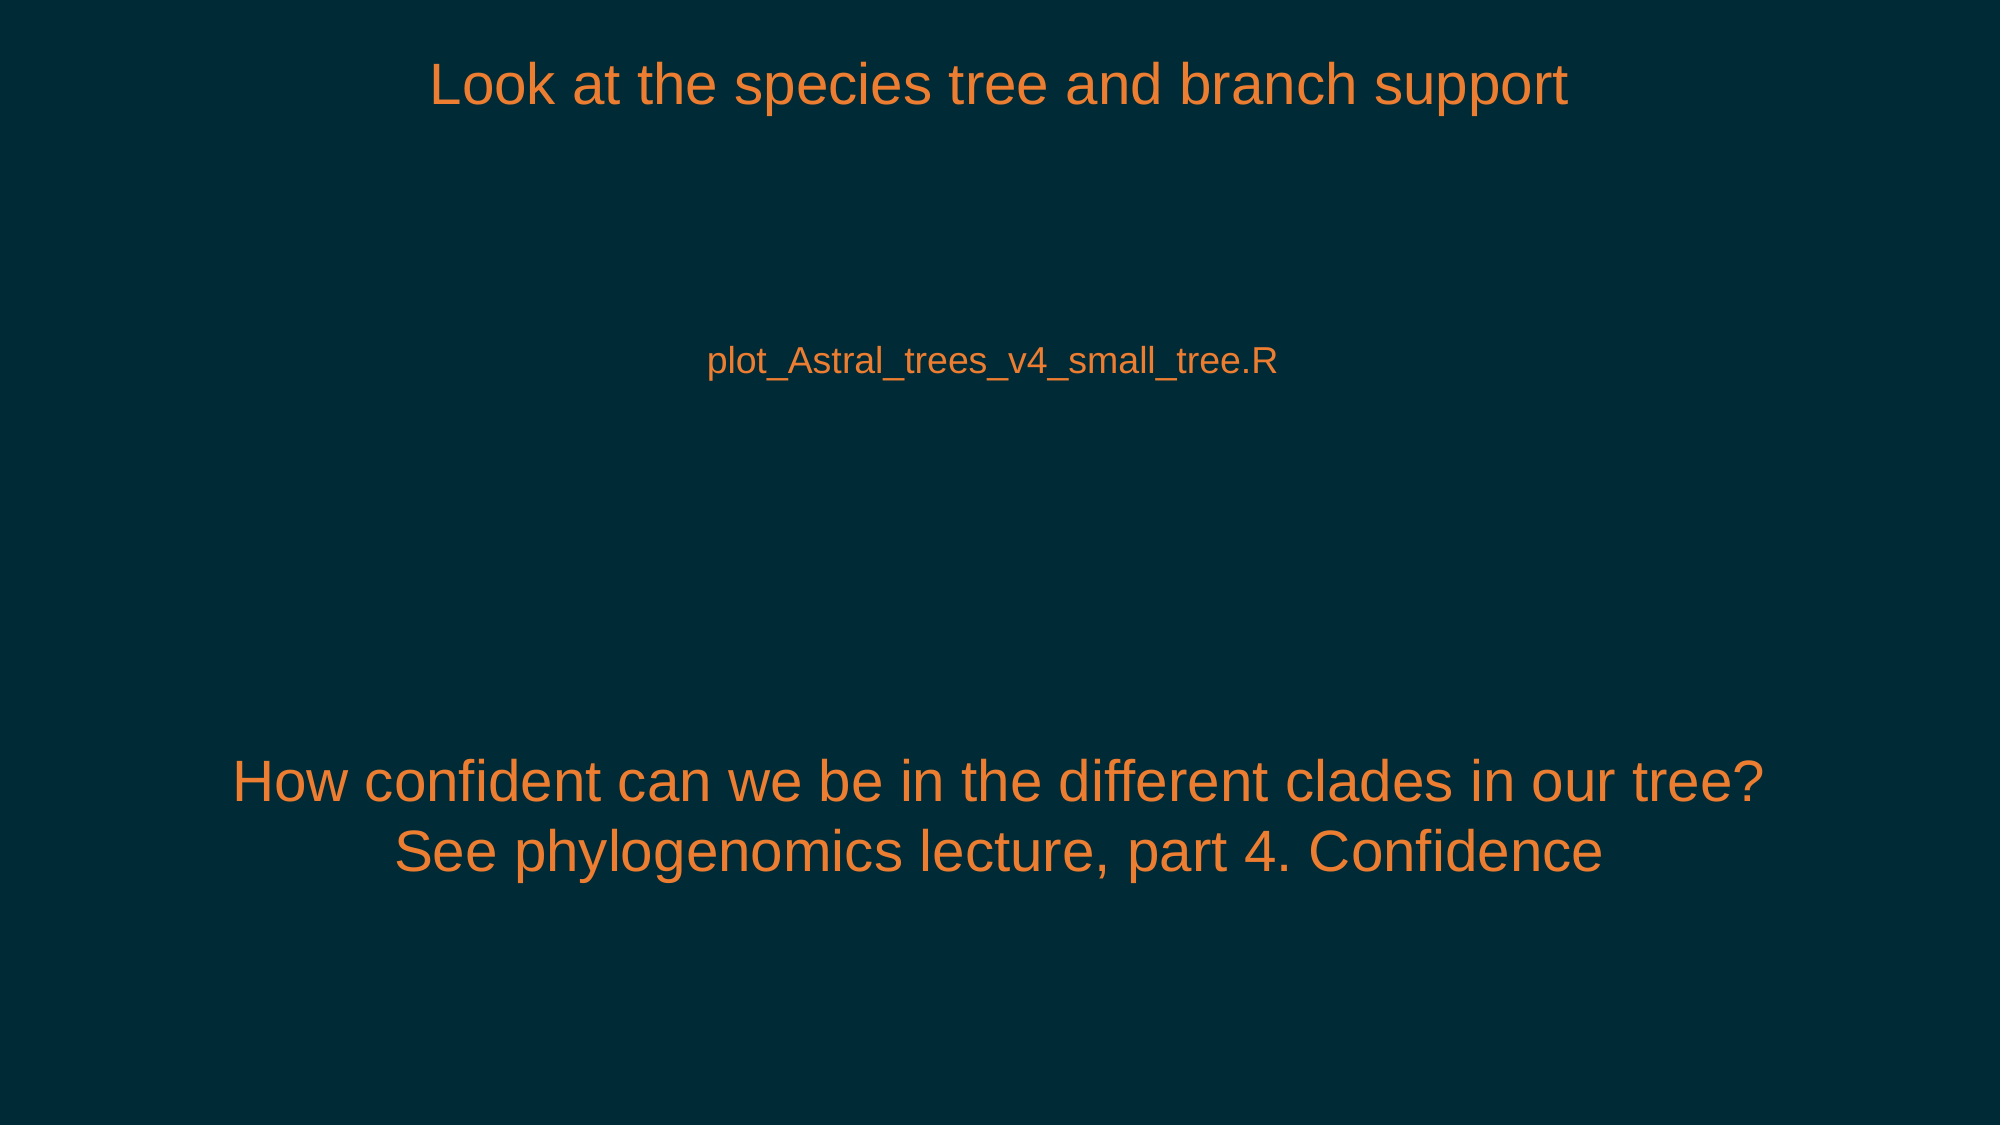

Look at the species tree and branch support
plot_Astral_trees_v4_small_tree.R
How confident can we be in the different clades in our tree?
See phylogenomics lecture, part 4. Confidence